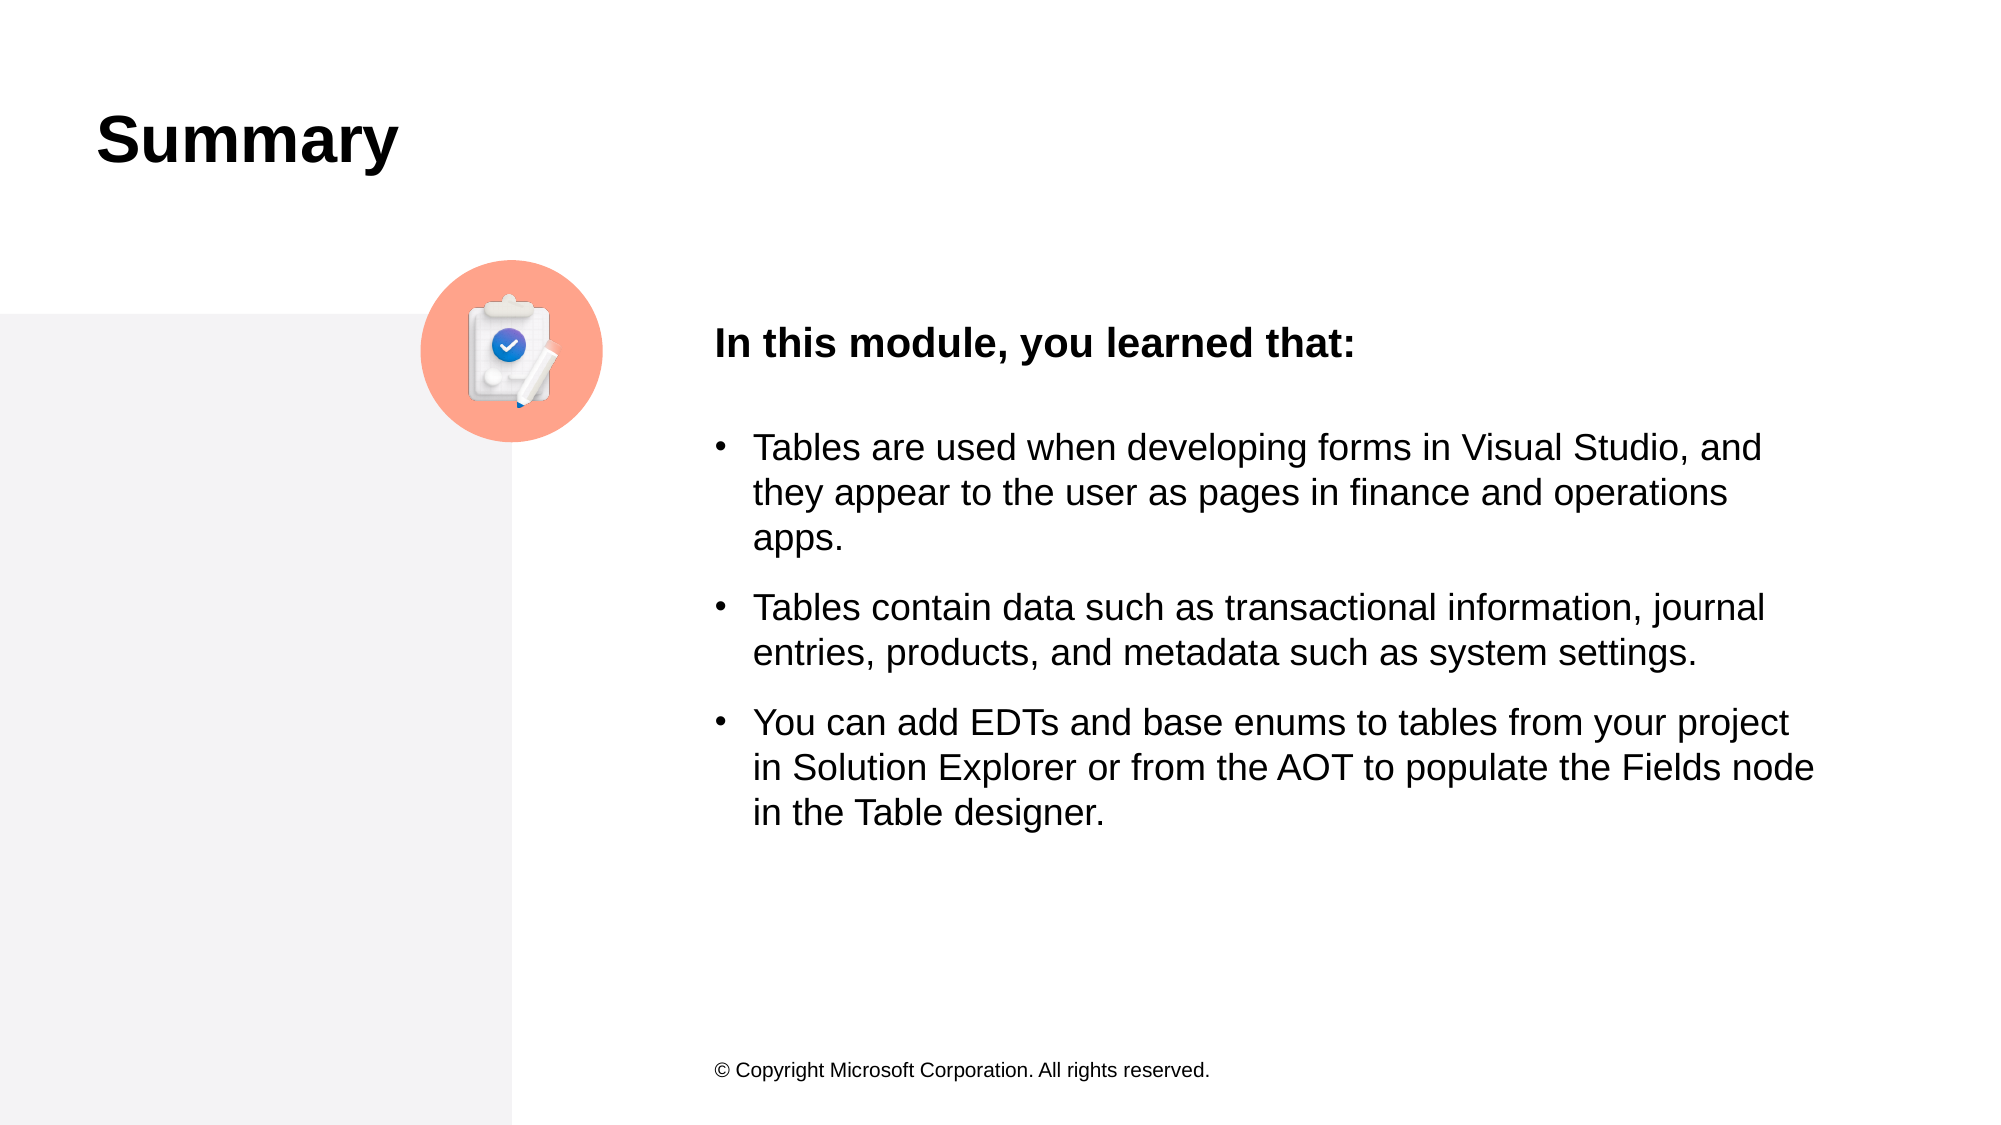

# Summary
In this module, you learned that:
Tables are used when developing forms in Visual Studio, and they appear to the user as pages in finance and operations apps.
Tables contain data such as transactional information, journal entries, products, and metadata such as system settings.
You can add EDTs and base enums to tables from your project in Solution Explorer or from the AOT to populate the Fields node in the Table designer.